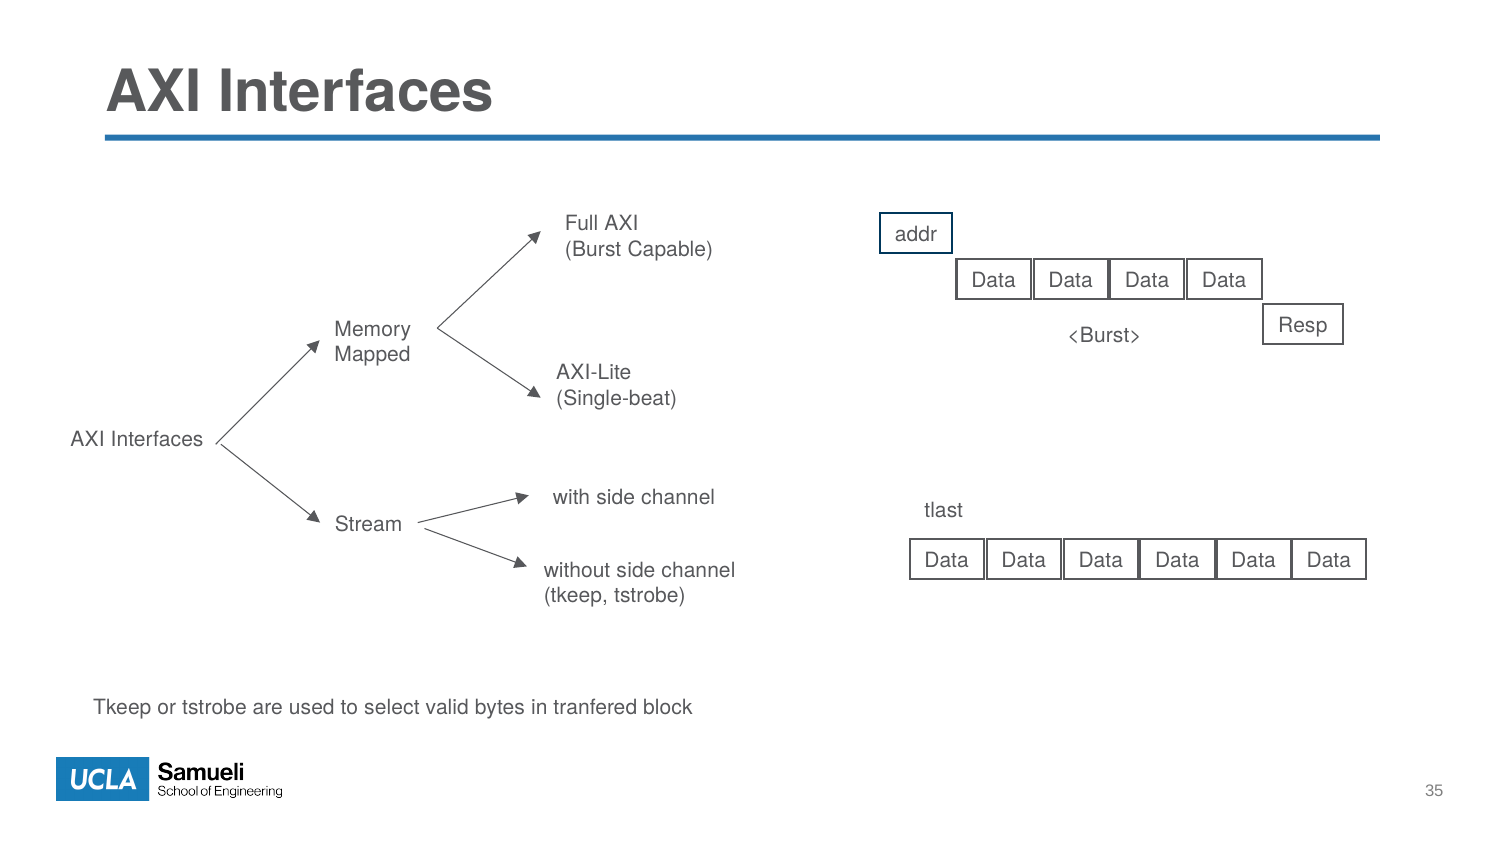

# AXI Interfaces

Full AXI
(Burst Capable)
addr
Data
Data
Data
Data
Resp
Memory
Mapped
<Burst>
AXI-Lite
(Single-beat)
AXI Interfaces
with side channel
tlast
Stream
Data
Data
Data
Data
Data
Data
without side channel
(tkeep, tstrobe)
Tkeep or tstrobe are used to select valid bytes in tranfered block
35